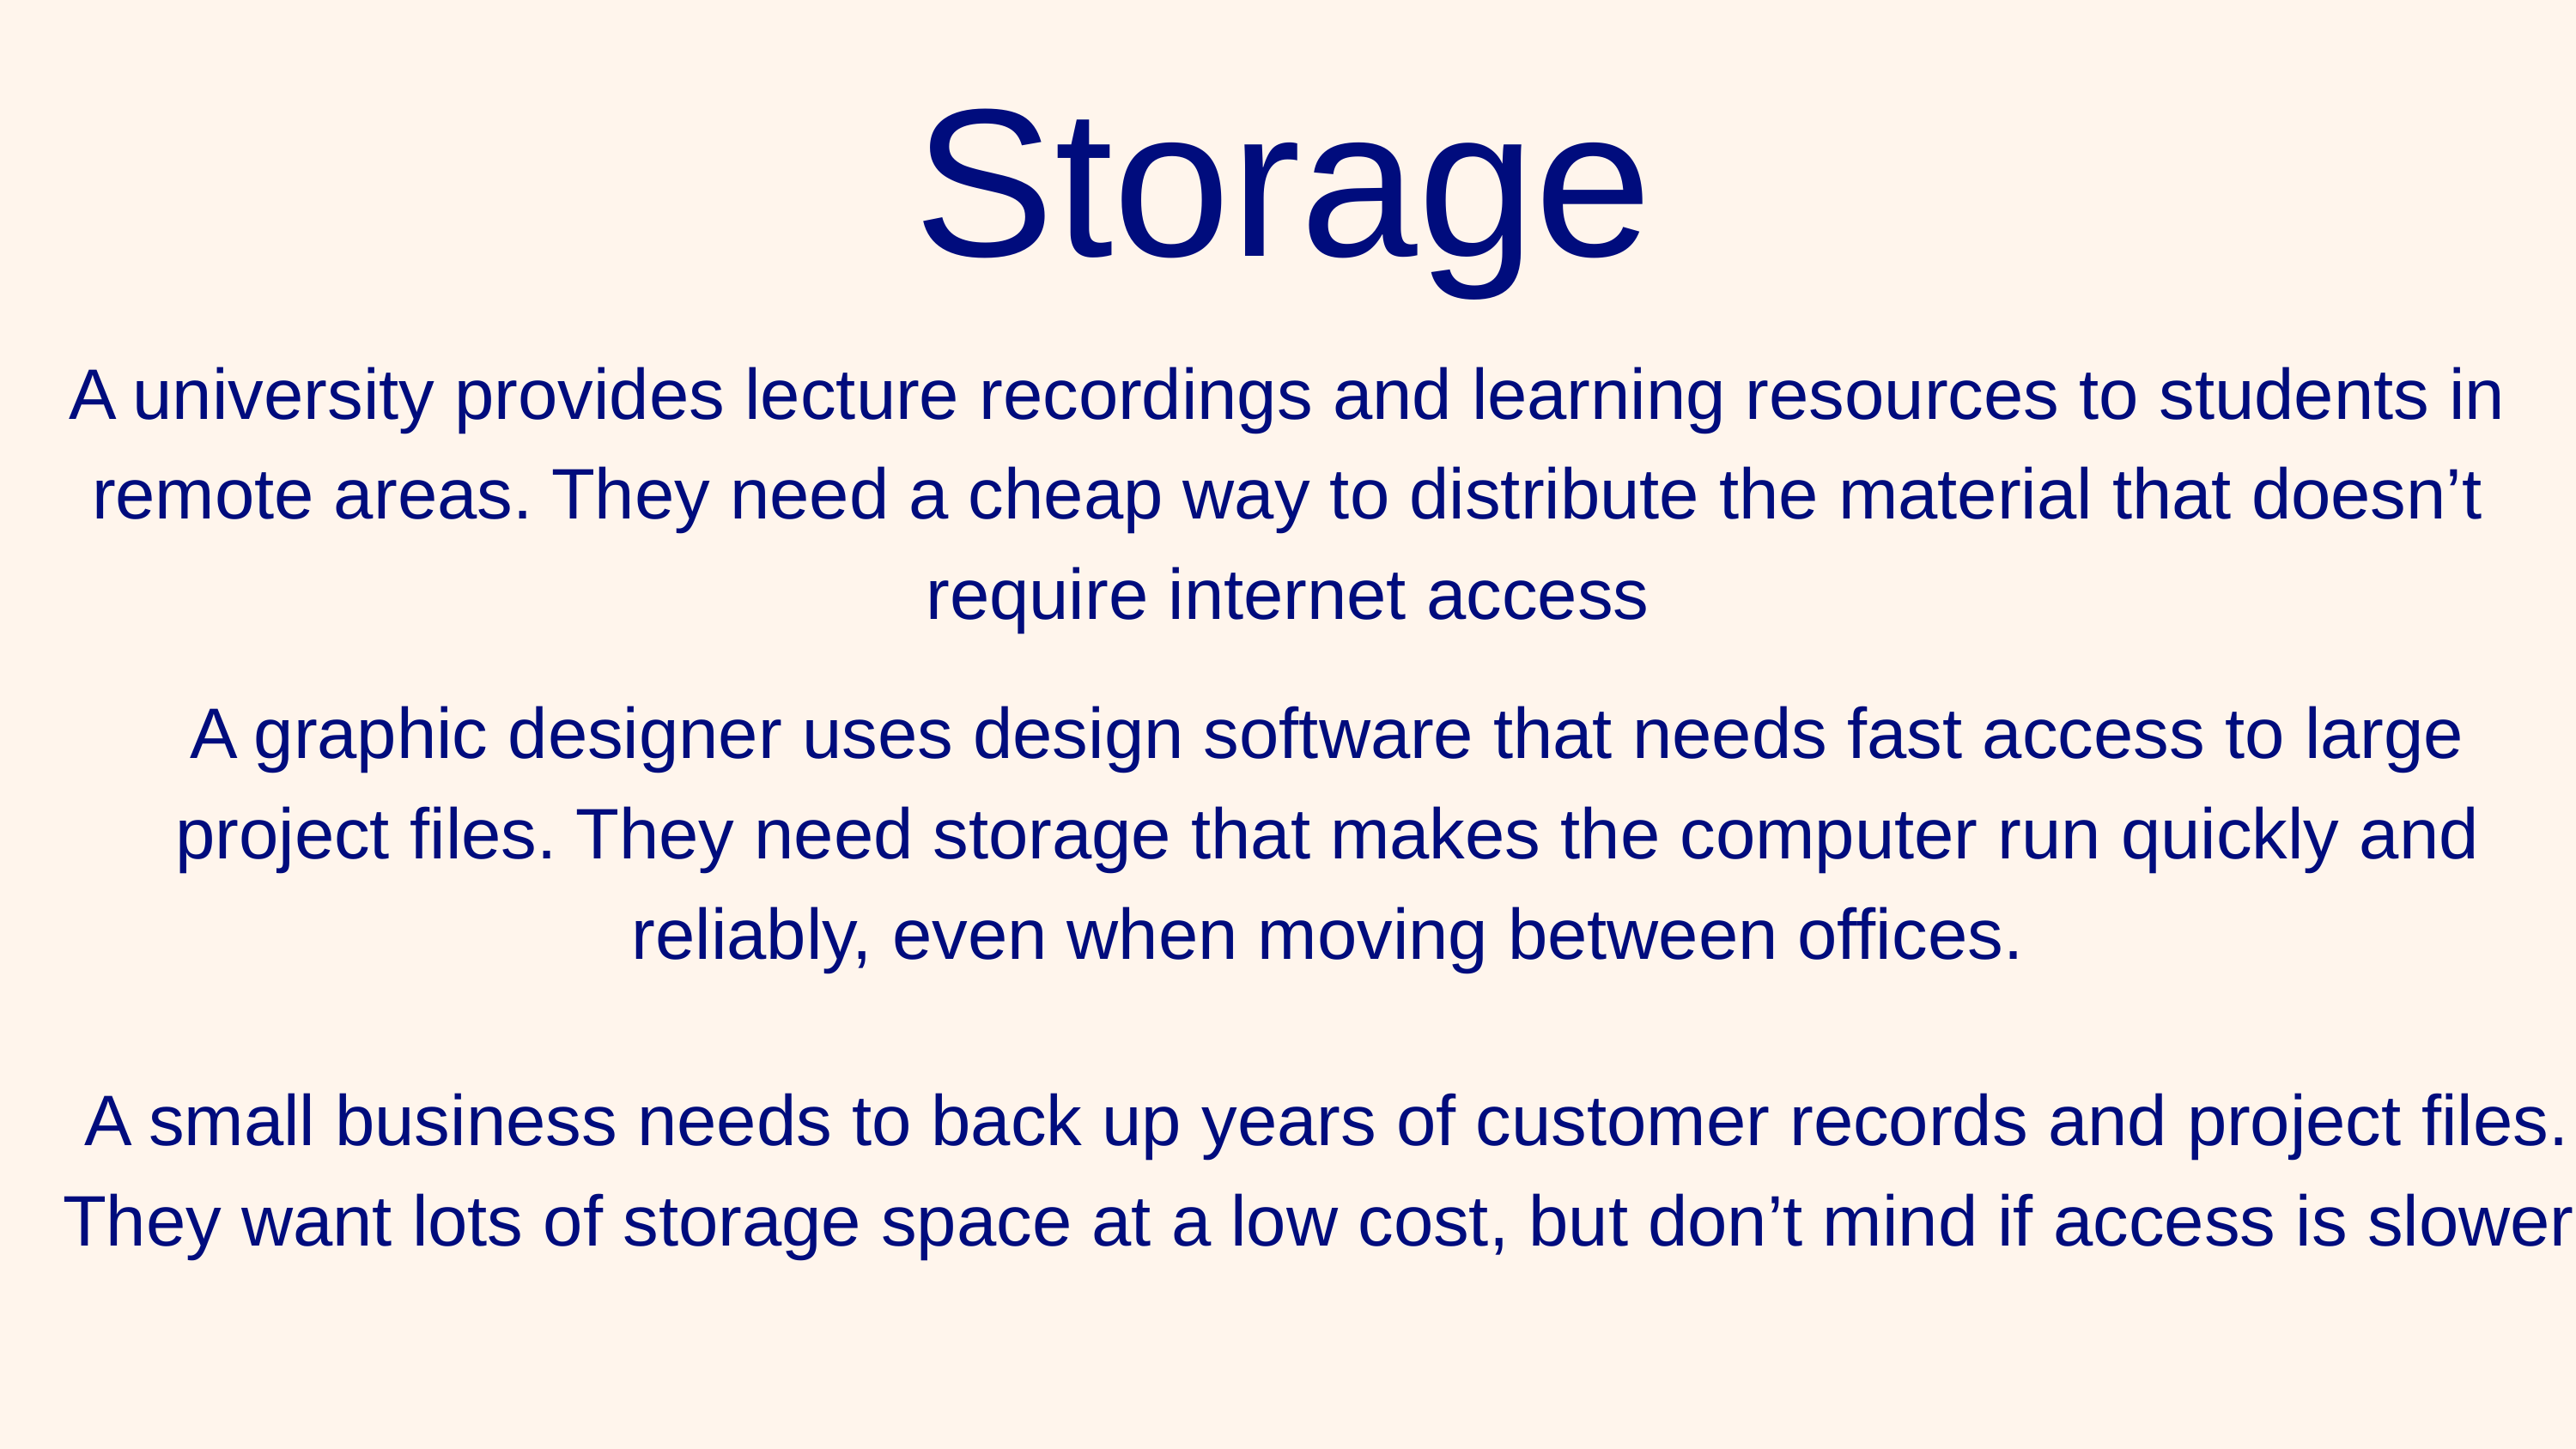

Storage
A university provides lecture recordings and learning resources to students in remote areas. They need a cheap way to distribute the material that doesn’t require internet access
A graphic designer uses design software that needs fast access to large project files. They need storage that makes the computer run quickly and reliably, even when moving between offices.
A small business needs to back up years of customer records and project files. They want lots of storage space at a low cost, but don’t mind if access is slower.